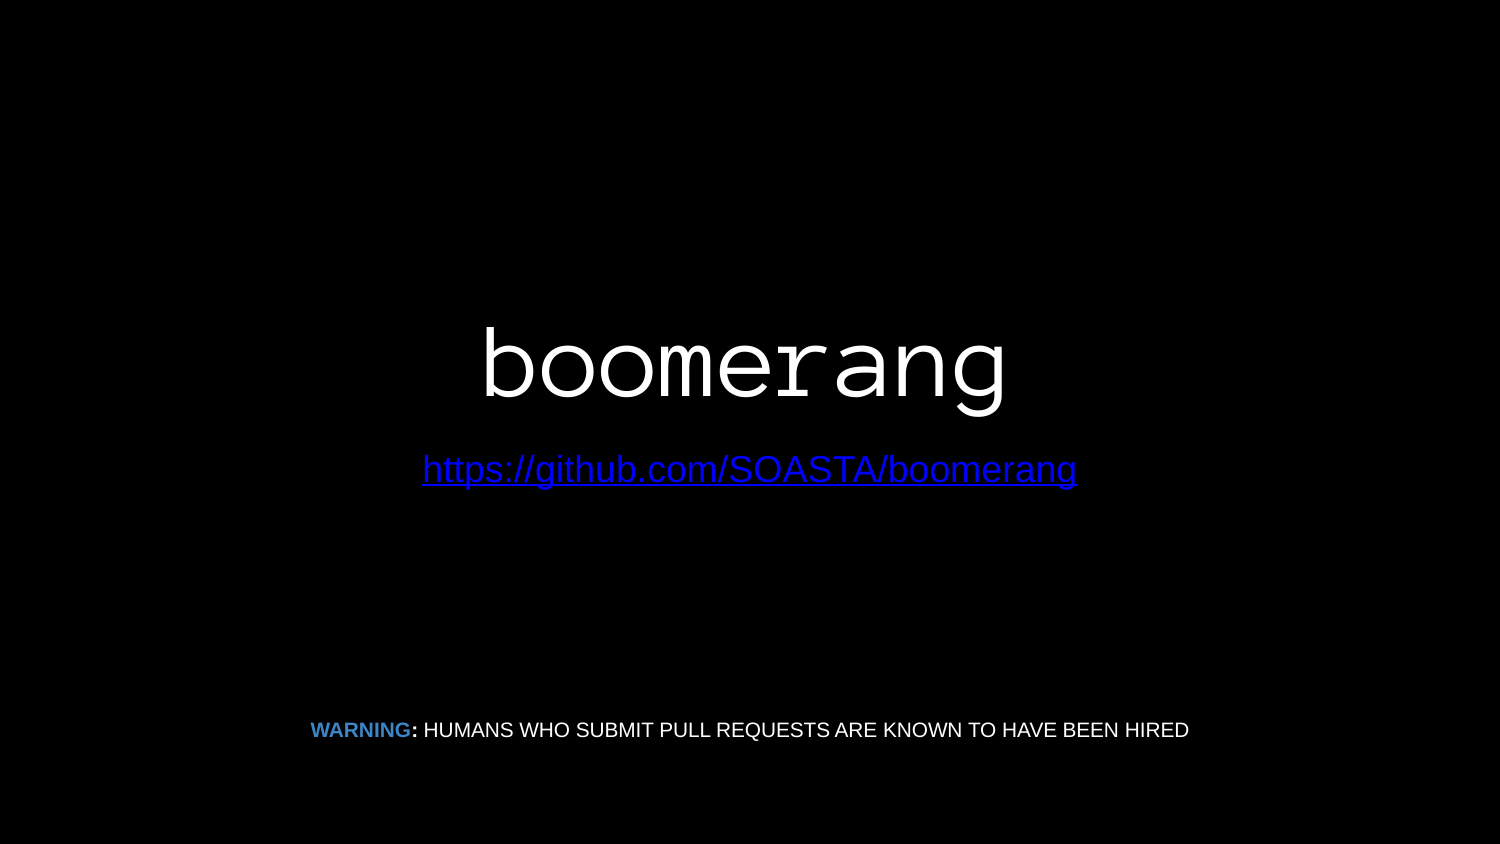

# boomerang
https://github.com/SOASTA/boomerang
WARNING: HUMANS WHO SUBMIT PULL REQUESTS ARE KNOWN TO HAVE BEEN HIRED